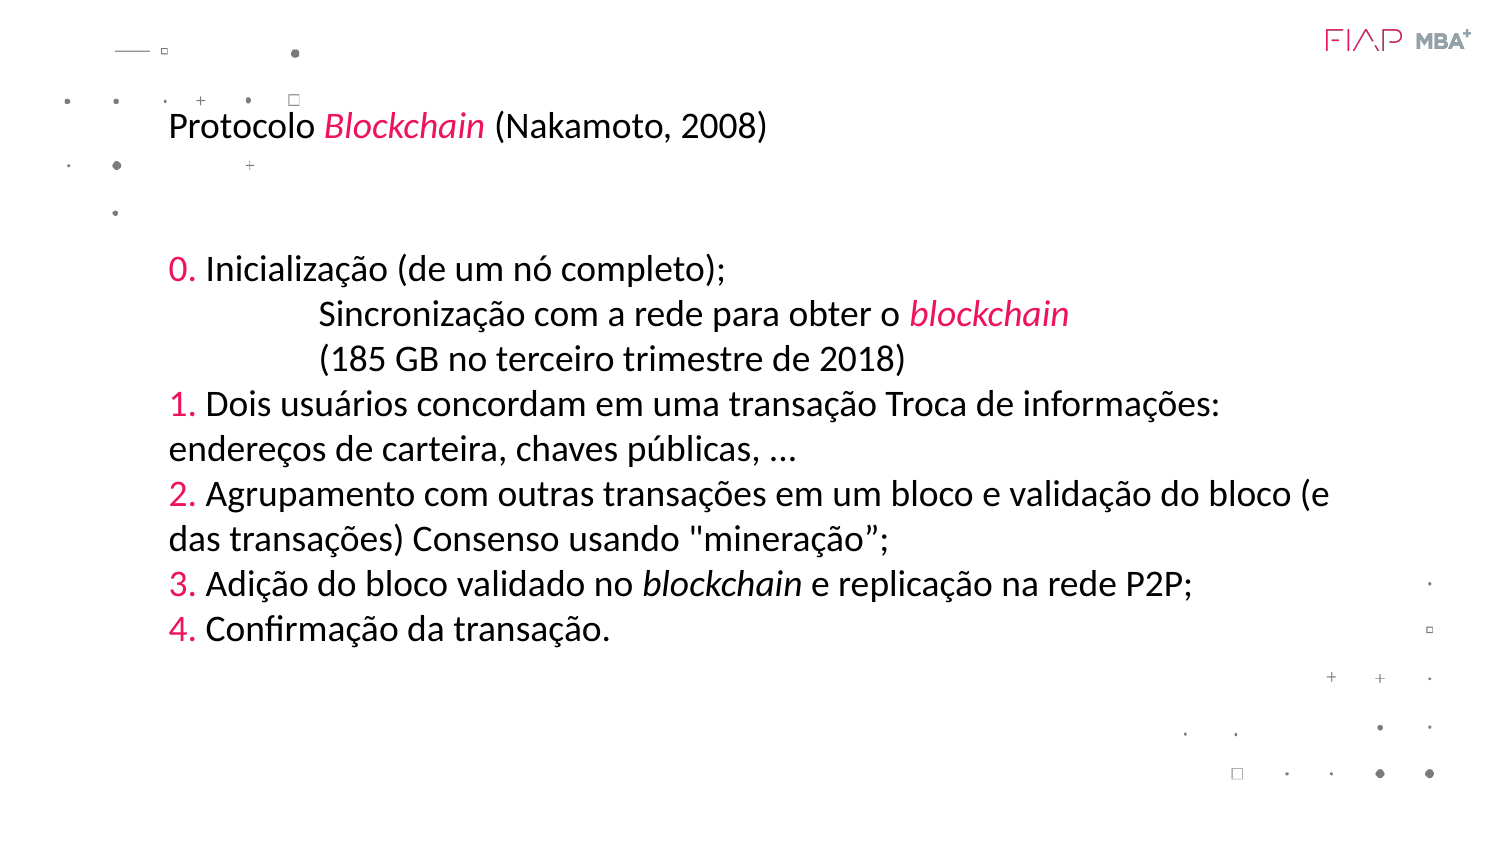

Protocolo Blockchain (Nakamoto, 2008)
0. Inicialização (de um nó completo);
	Sincronização com a rede para obter o blockchain
	(185 GB no terceiro trimestre de 2018)
1. Dois usuários concordam em uma transação Troca de informações: endereços de carteira, chaves públicas, ...
2. Agrupamento com outras transações em um bloco e validação do bloco (e das transações) Consenso usando "mineração”;
3. Adição do bloco validado no blockchain e replicação na rede P2P;
4. Confirmação da transação.